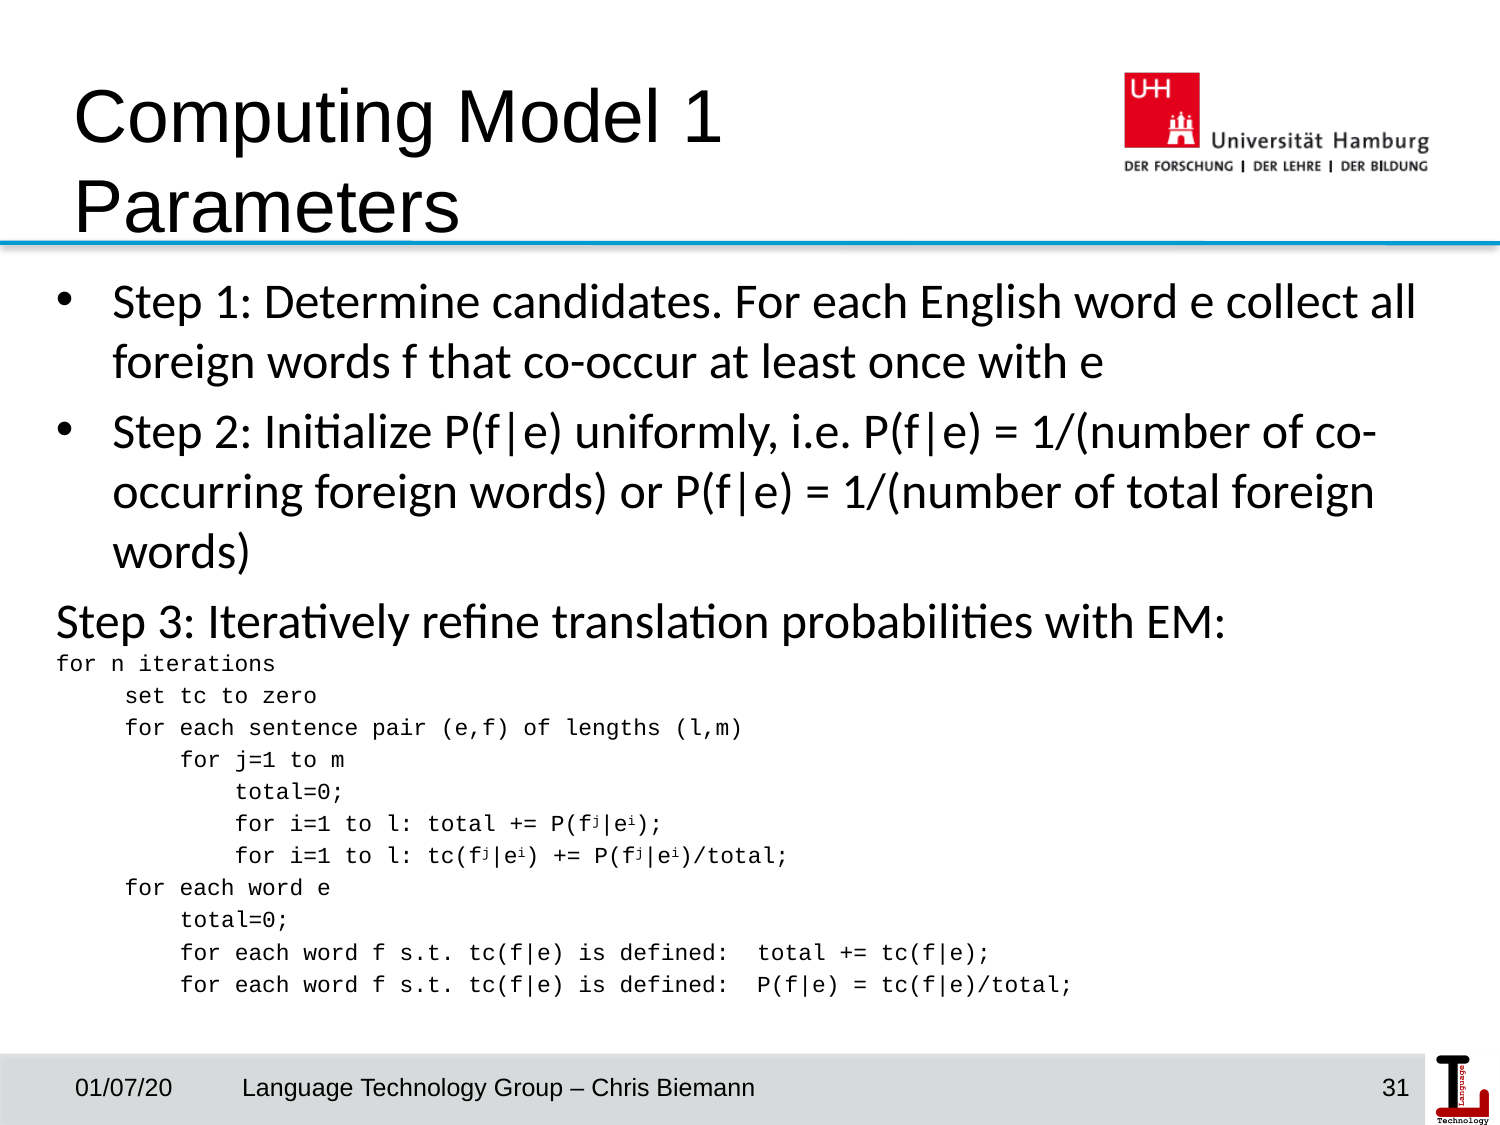

# Computing Model 1 Parameters
Step 1: Determine candidates. For each English word e collect all foreign words f that co-occur at least once with e
Step 2: Initialize P(f|e) uniformly, i.e. P(f|e) = 1/(number of co-occurring foreign words) or P(f|e) = 1/(number of total foreign words)
Step 3: Iteratively refine translation probabilities with EM:
for n iterations
     set tc to zero
     for each sentence pair (e,f) of lengths (l,m)
         for j=1 to m
             total=0;
             for i=1 to l: total += P(fj|ei);
             for i=1 to l: tc(fj|ei) += P(fj|ei)/total;
     for each word e
         total=0;
         for each word f s.t. tc(f|e) is defined:  total += tc(f|e);
         for each word f s.t. tc(f|e) is defined:  P(f|e) = tc(f|e)/total;
01/07/20
 Language Technology Group – Chris Biemann
31